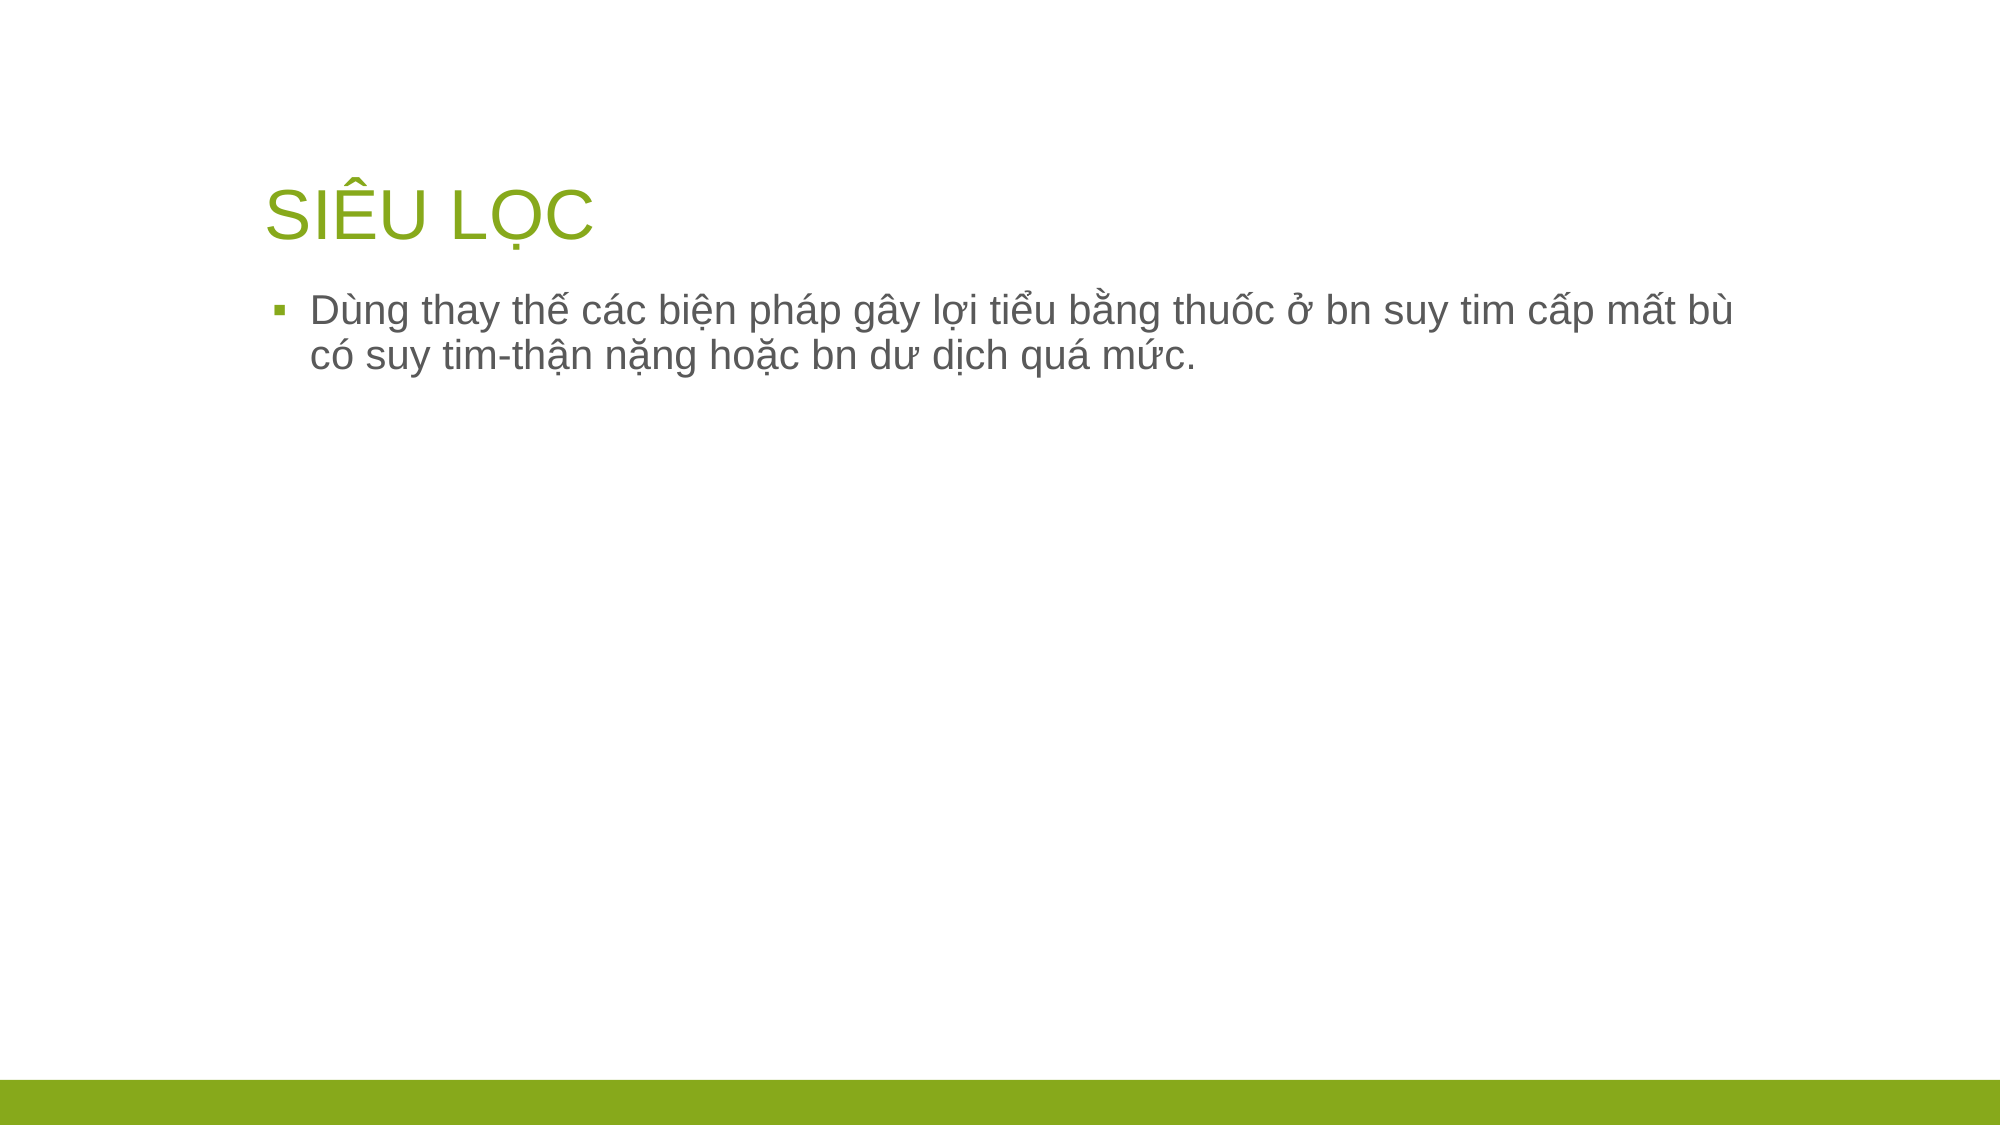

# SIÊU LỌC
Dùng thay thế các biện pháp gây lợi tiểu bằng thuốc ở bn suy tim cấp mất bù có suy tim-thận nặng hoặc bn dư dịch quá mức.